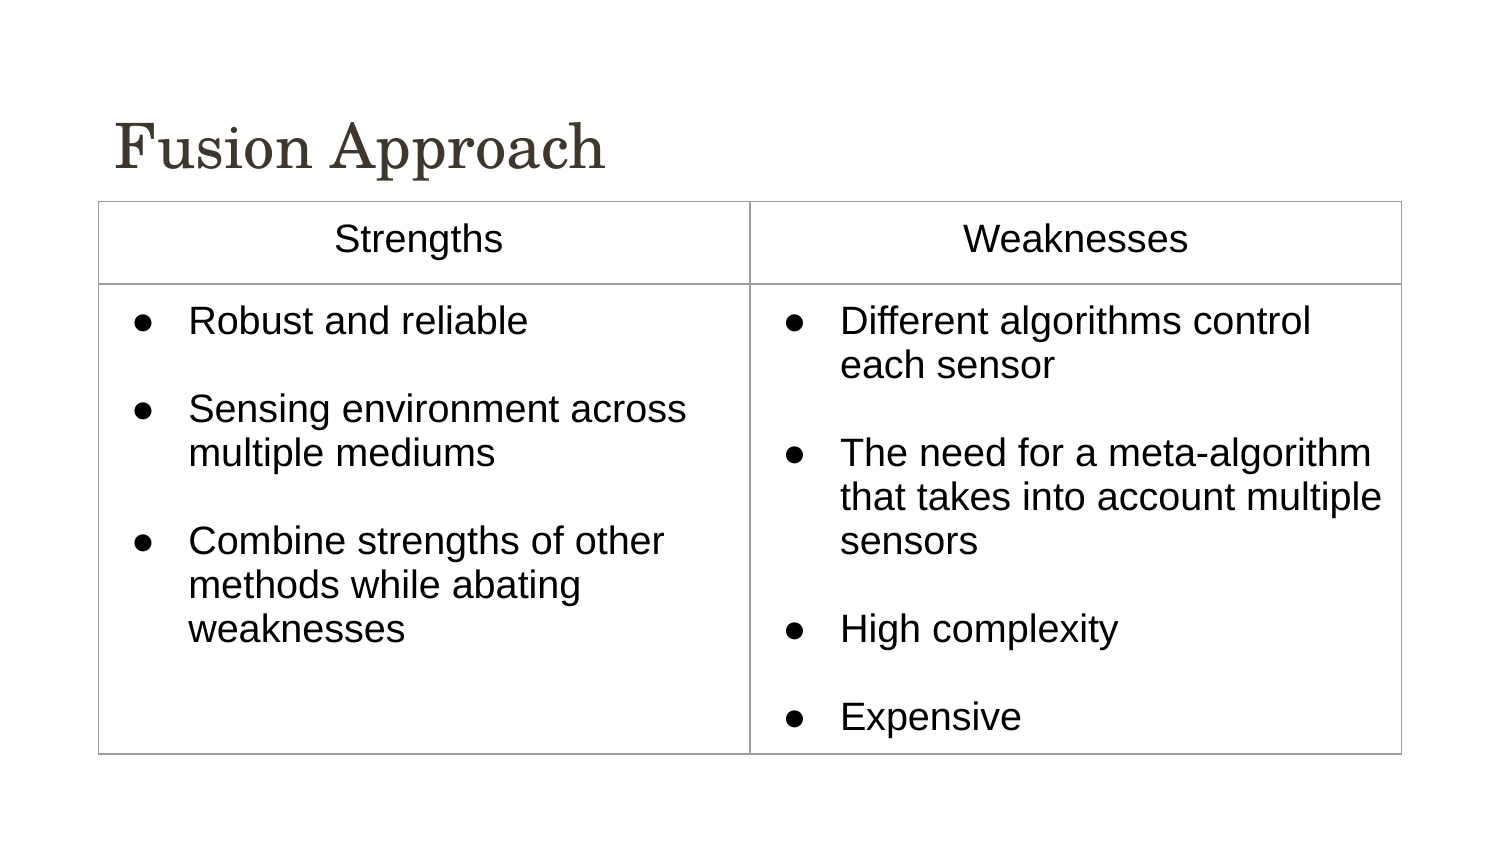

# Fusion Approach
| Strengths | Weaknesses |
| --- | --- |
| Robust and reliable Sensing environment across multiple mediums Combine strengths of other methods while abating weaknesses | Different algorithms control each sensor The need for a meta-algorithm that takes into account multiple sensors High complexity Expensive |